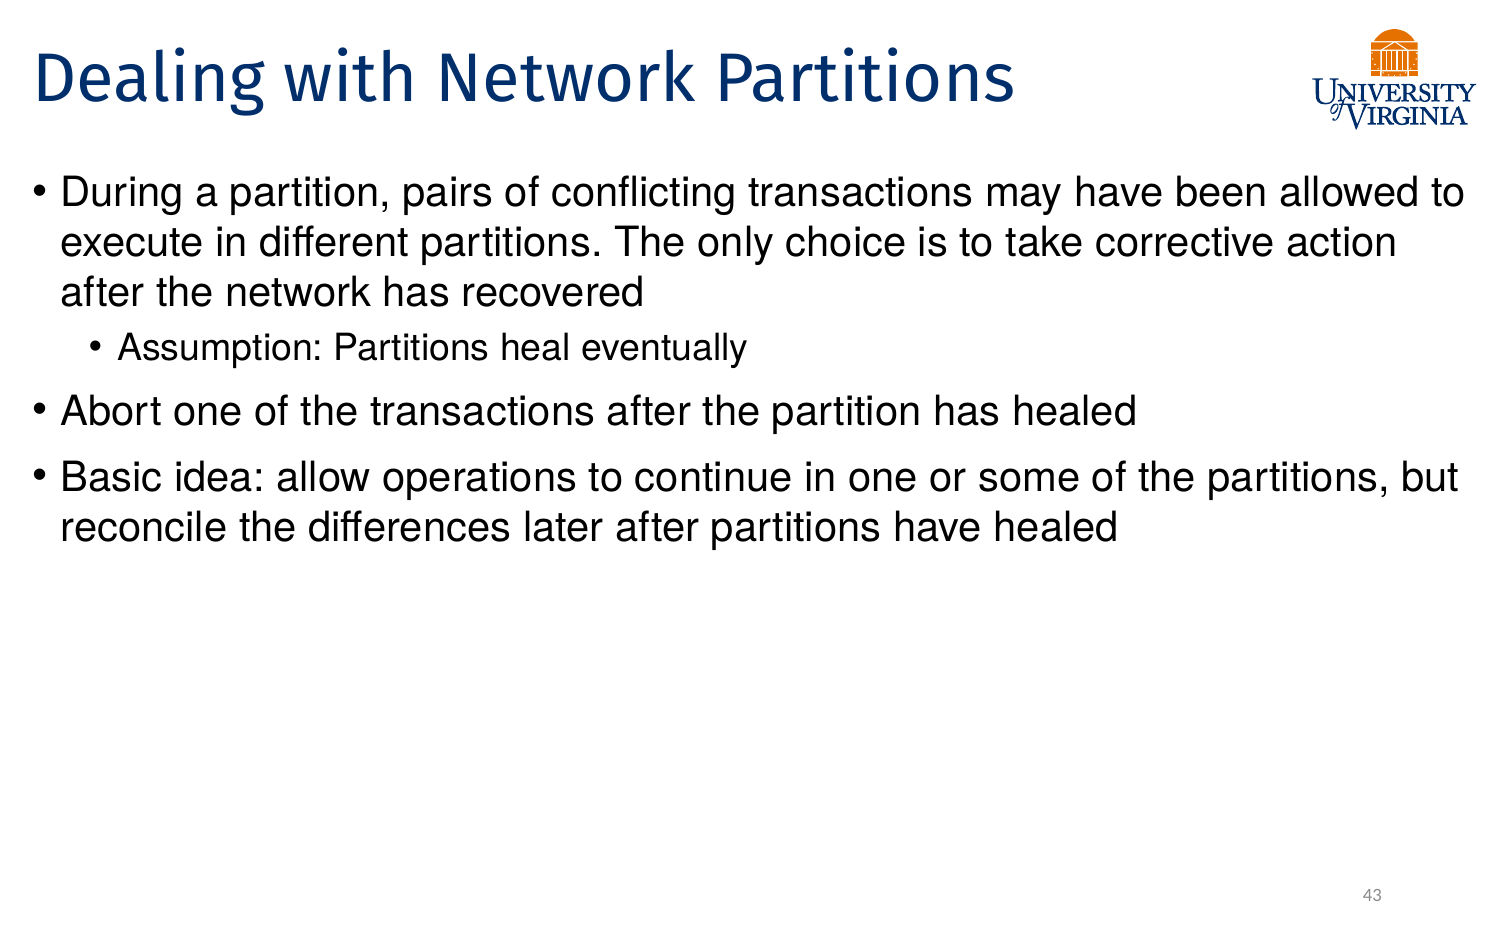

# Dealing with Network Partitions
During a partition, pairs of conflicting transactions may have been allowed to execute in different partitions. The only choice is to take corrective action after the network has recovered
Assumption: Partitions heal eventually
Abort one of the transactions after the partition has healed
Basic idea: allow operations to continue in one or some of the partitions, but reconcile the differences later after partitions have healed
43